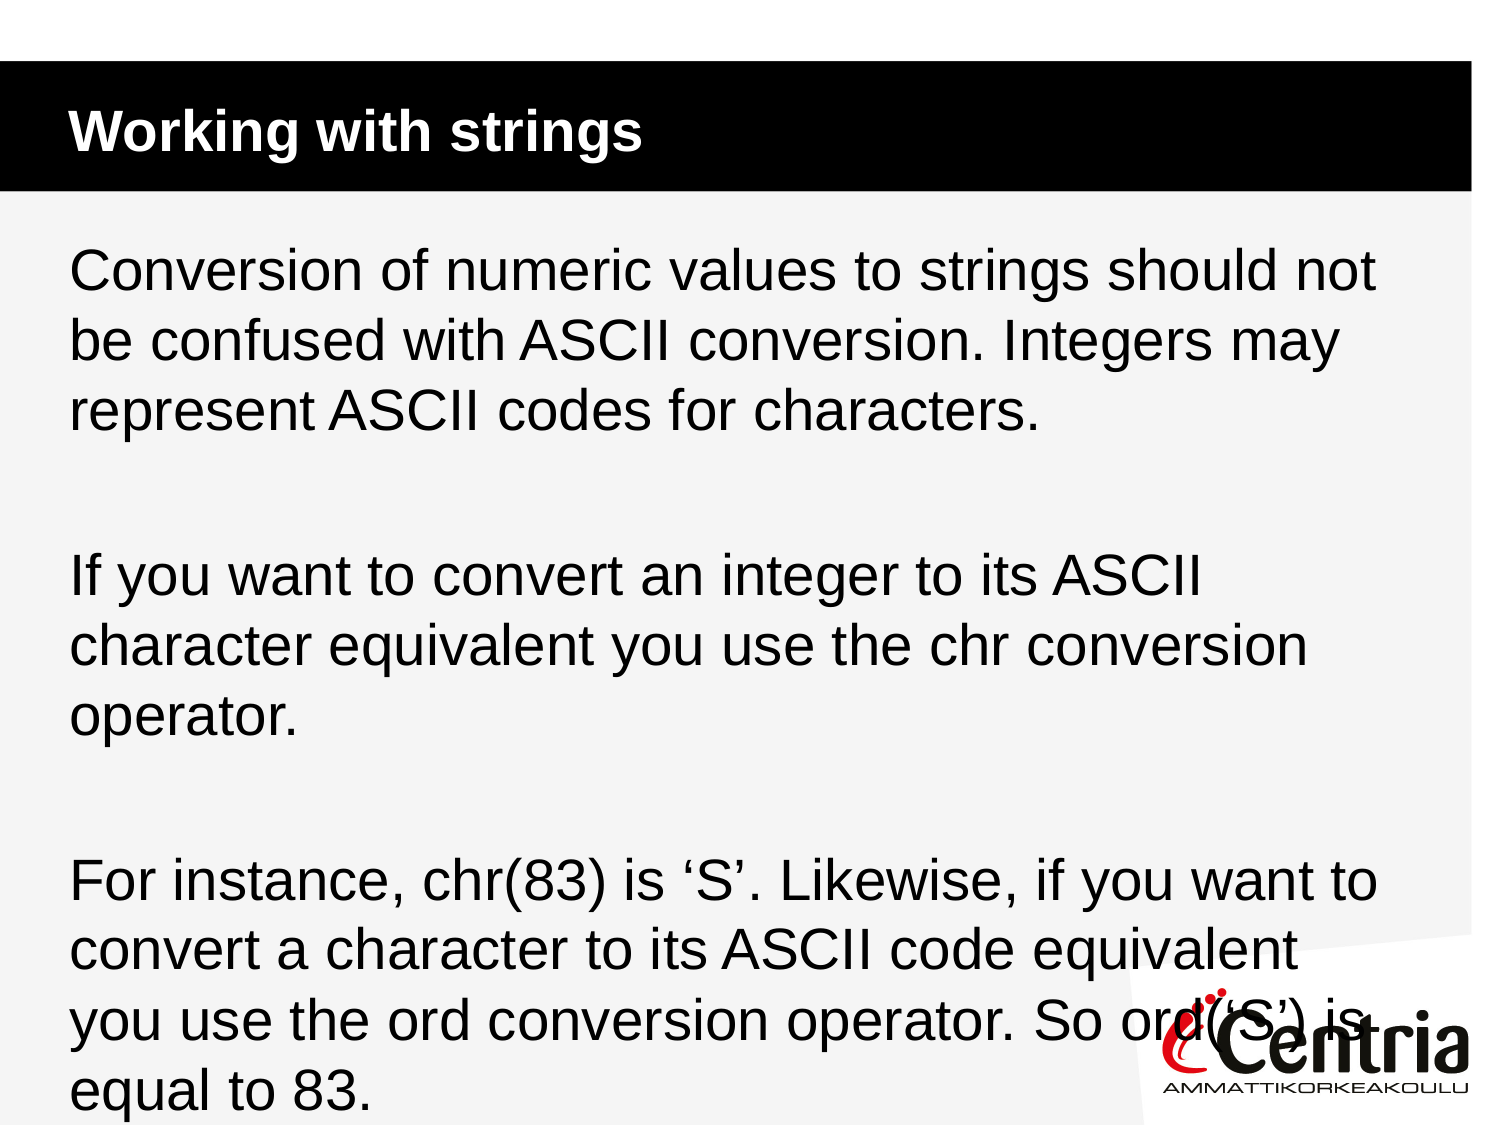

Working with strings
Conversion of numeric values to strings should not be confused with ASCII conversion. Integers may represent ASCII codes for characters.

If you want to convert an integer to its ASCII character equivalent you use the chr conversion operator.

For instance, chr(83) is ‘S’. Likewise, if you want to convert a character to its ASCII code equivalent you use the ord conversion operator. So ord(‘S’) is equal to 83.